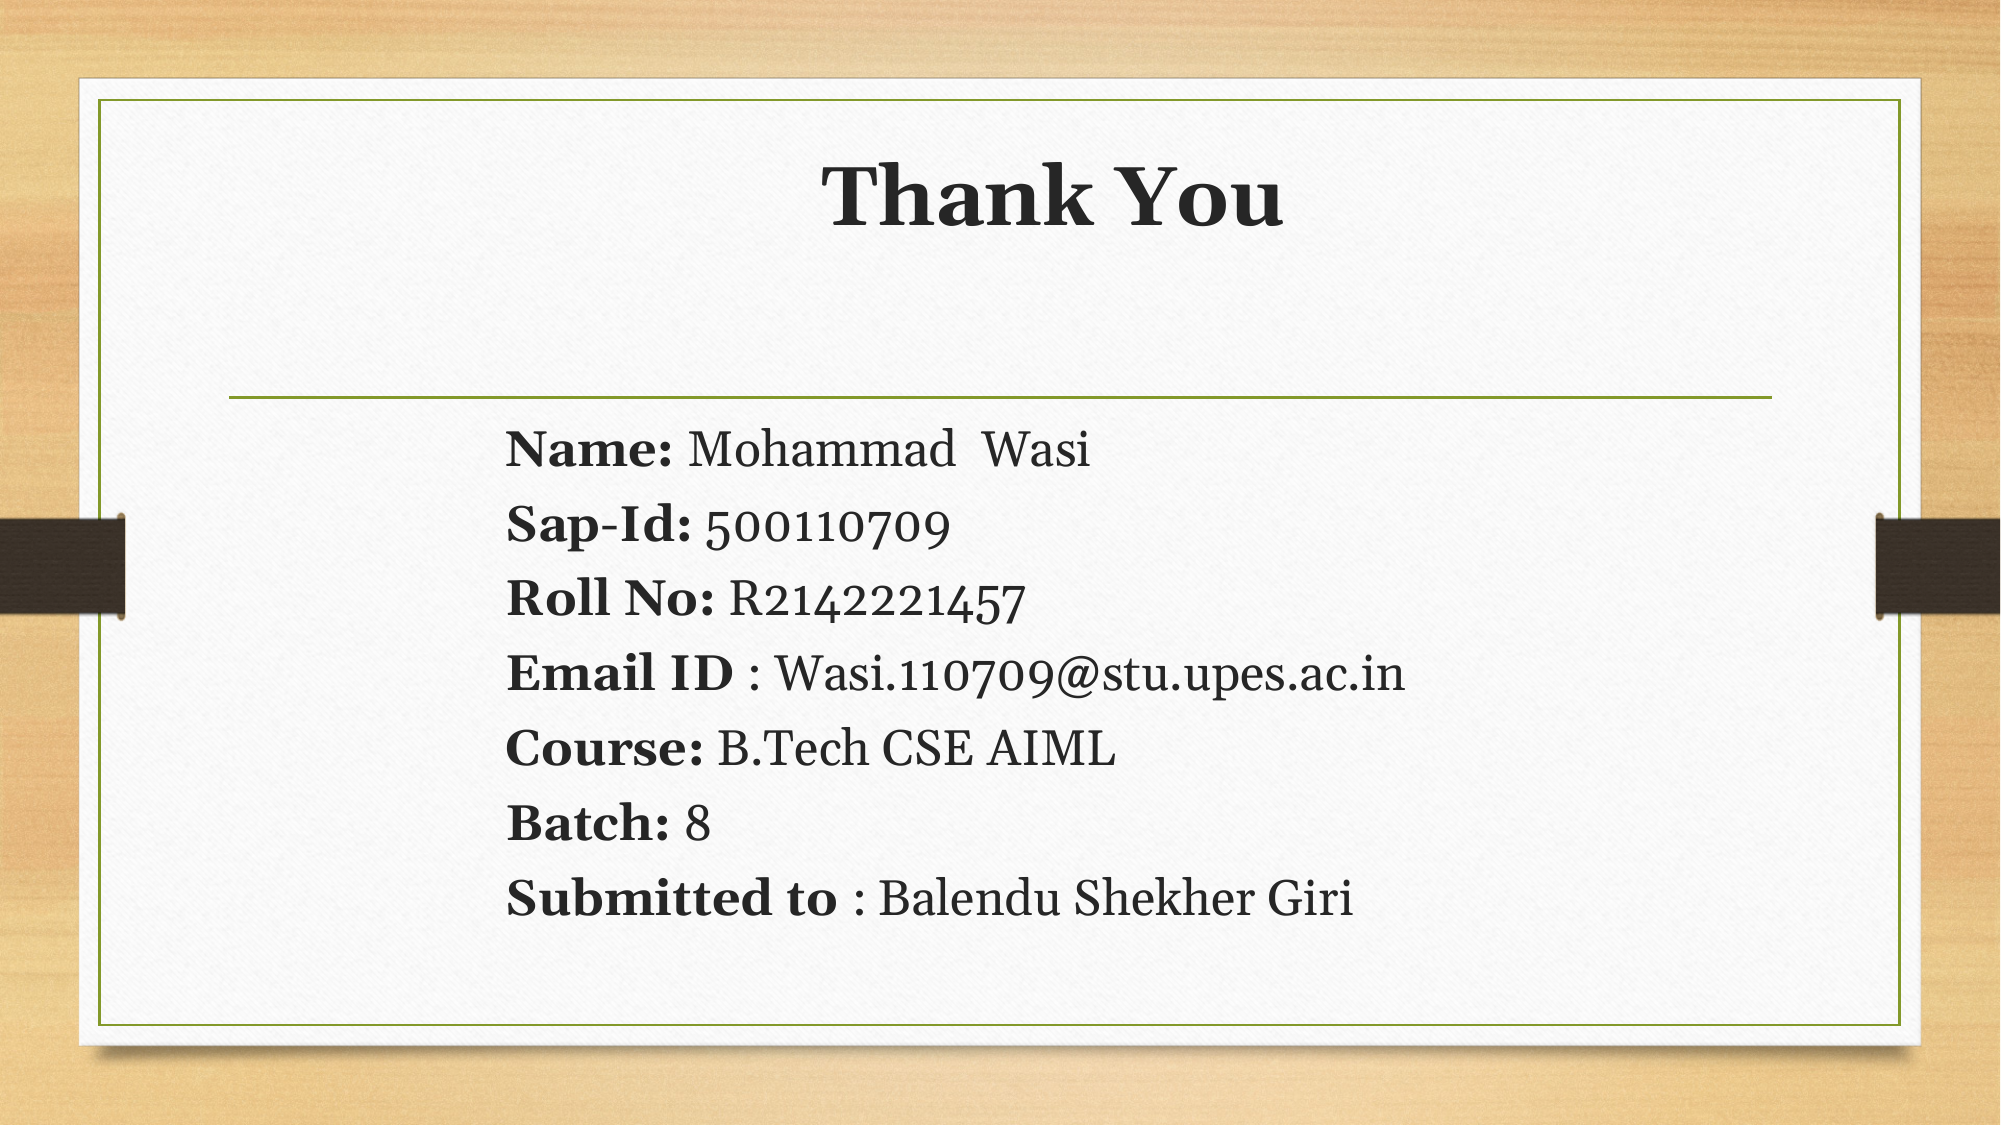

Thank You

Name: Mohammad  Wasi
Sap-Id: 500110709
Roll No: R2142221457
Email ID : Wasi.110709@stu.upes.ac.in
Course: B.Tech CSE AIML
Batch: 8
Submitted to : Balendu Shekher Giri